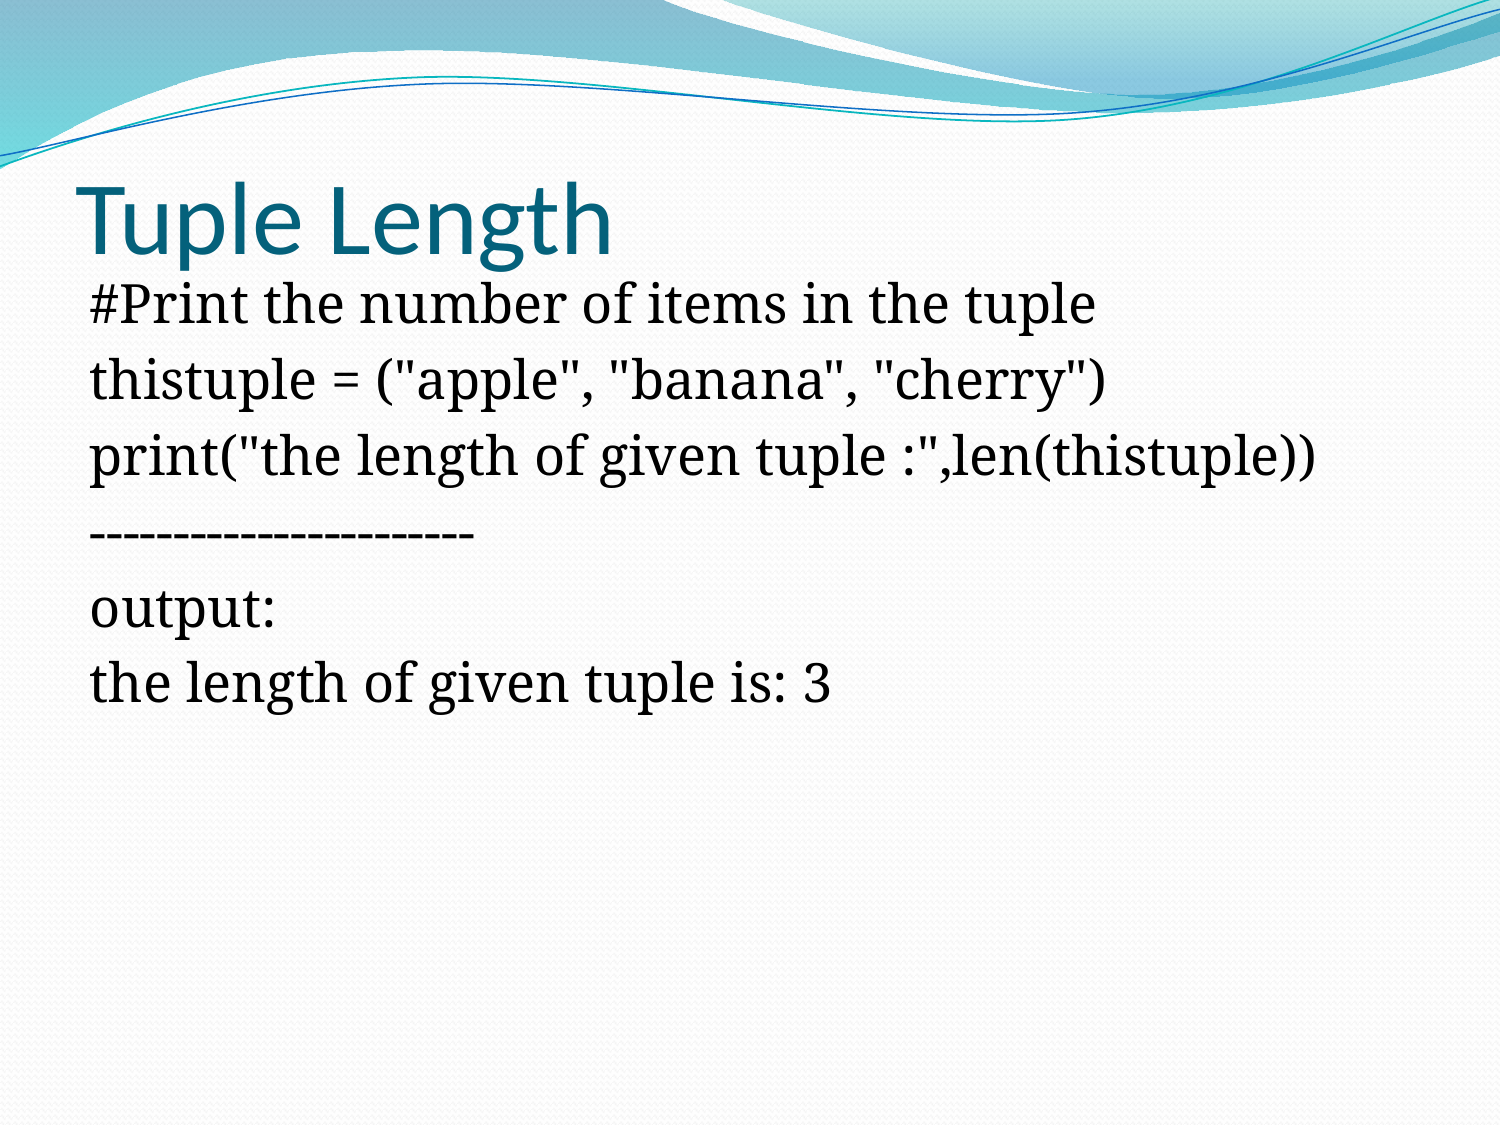

# Tuple Length
#Print the number of items in the tuple
thistuple = ("apple", "banana", "cherry")
print("the length of given tuple :",len(thistuple))
-----------------------
output:
the length of given tuple is: 3